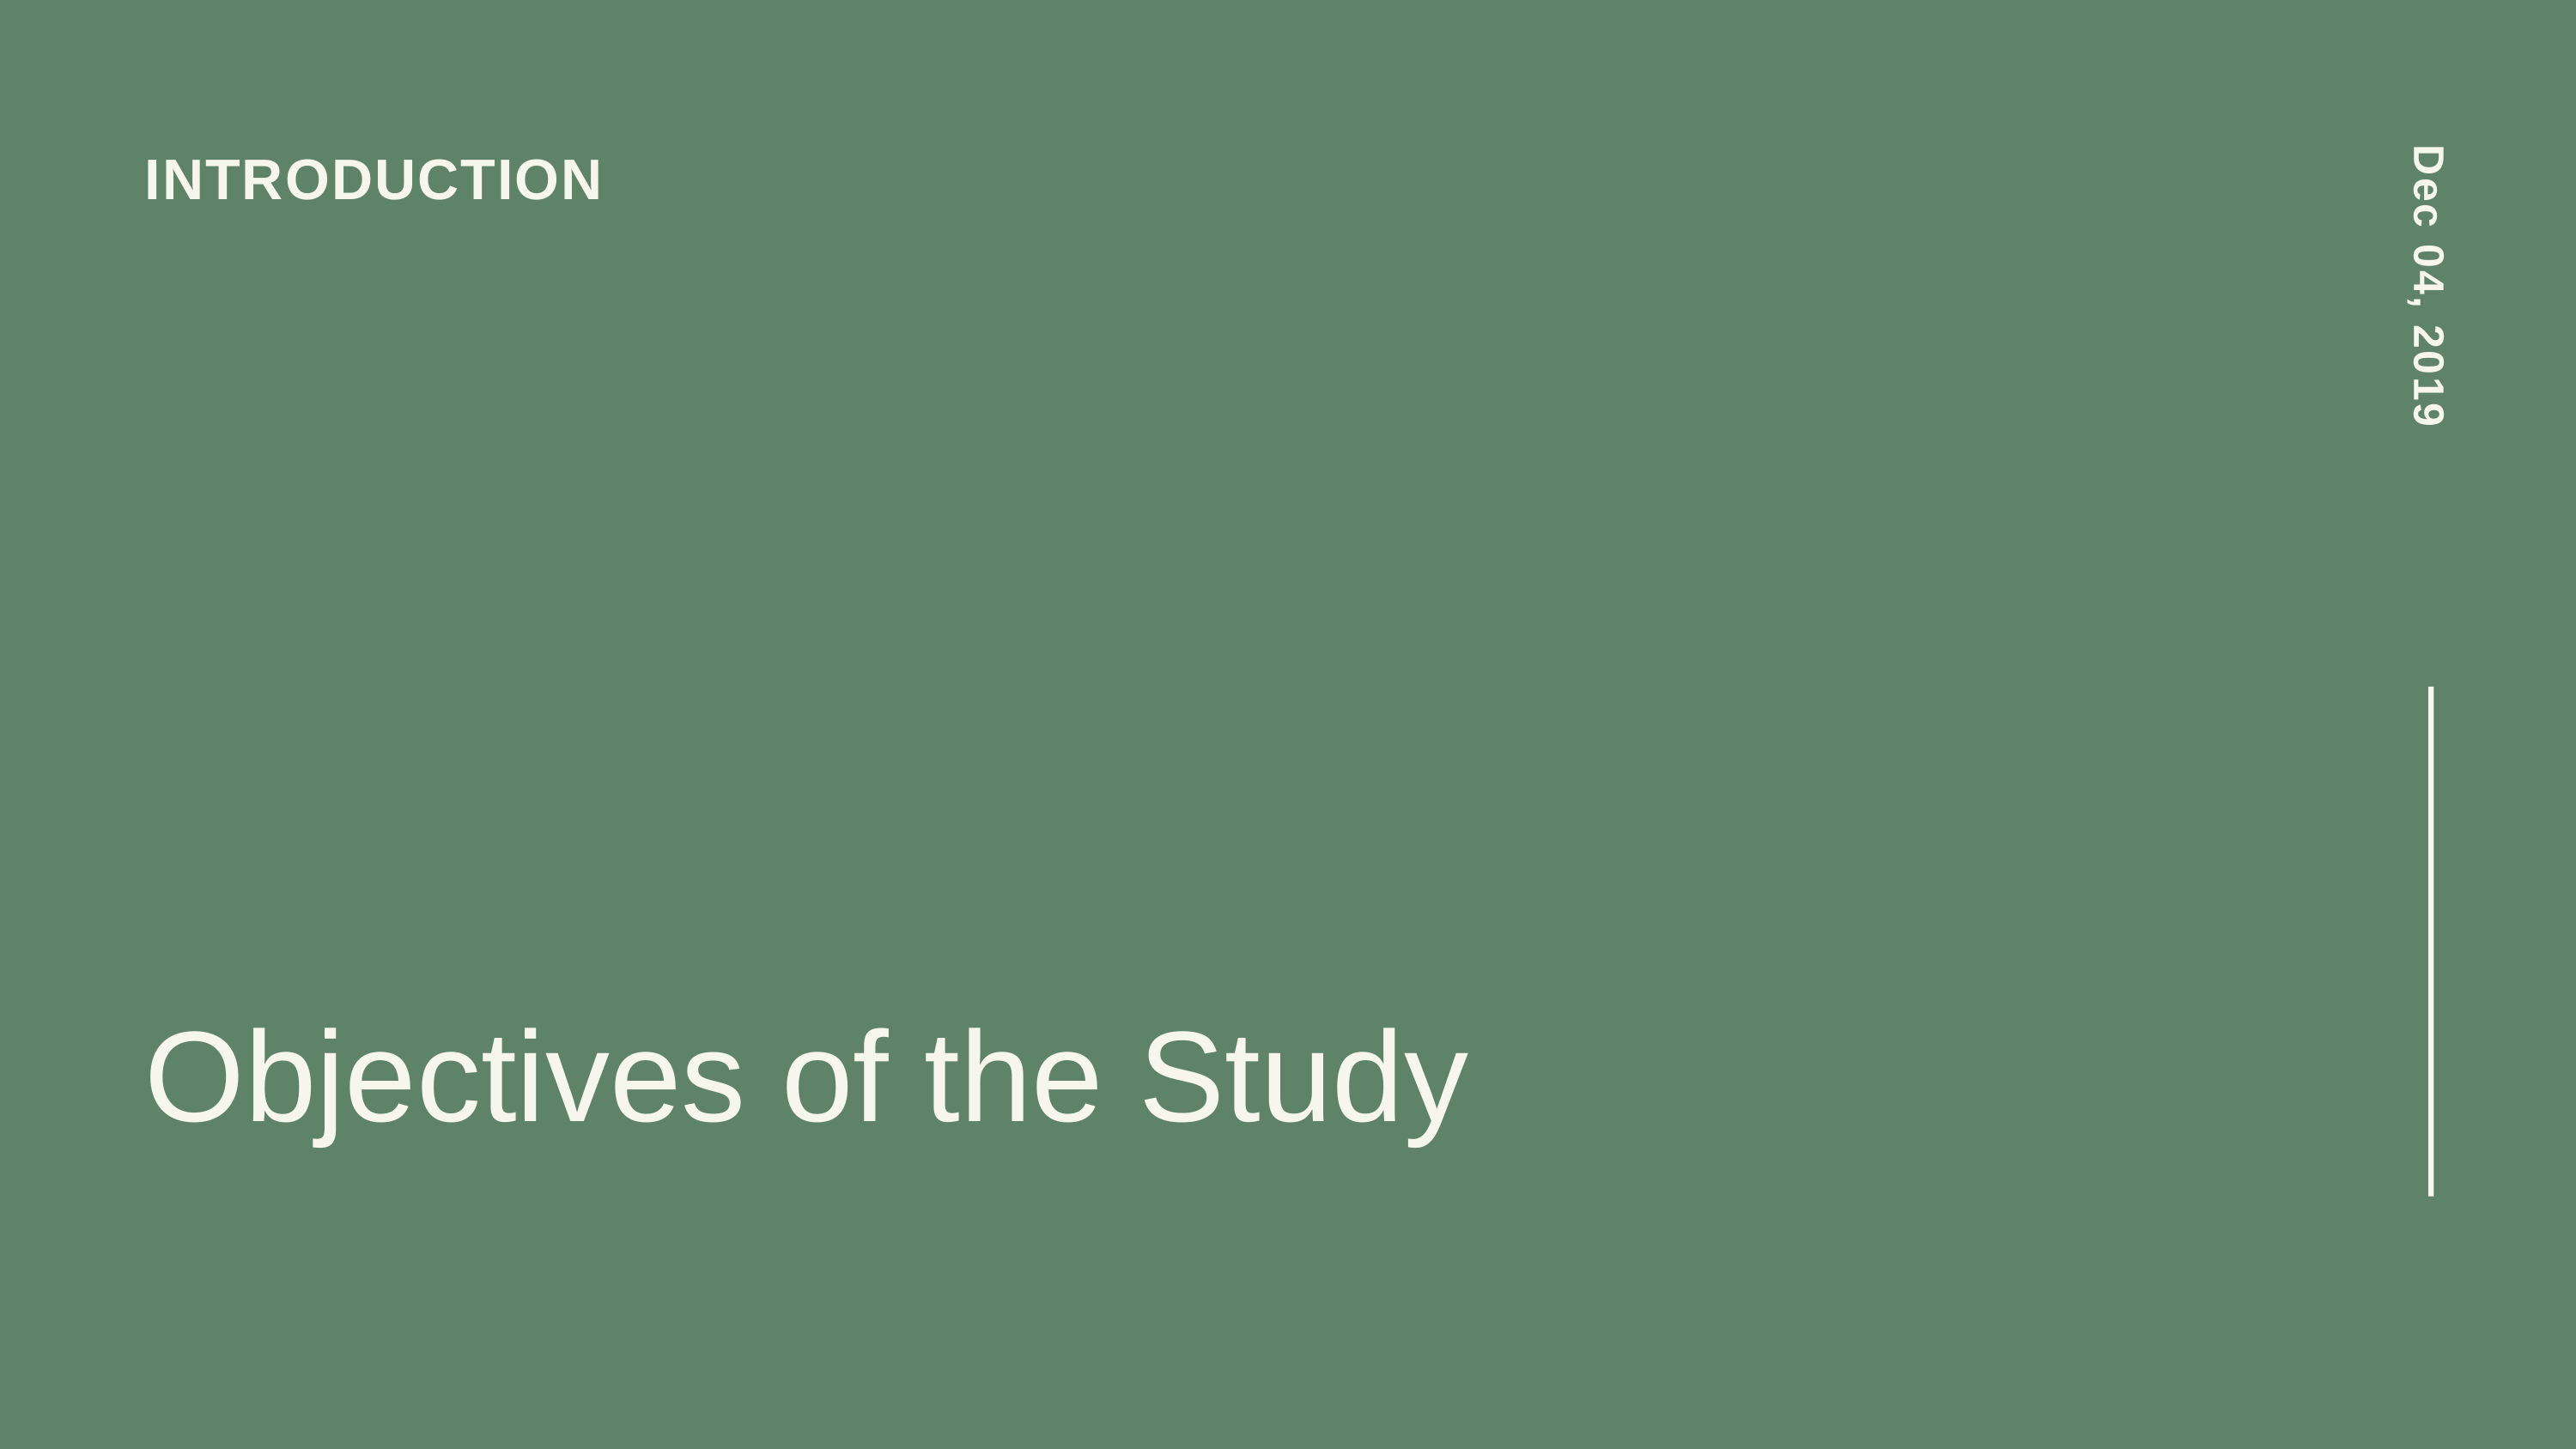

INTRODUCTION
Dec 04, 2019

Objectives of the Study